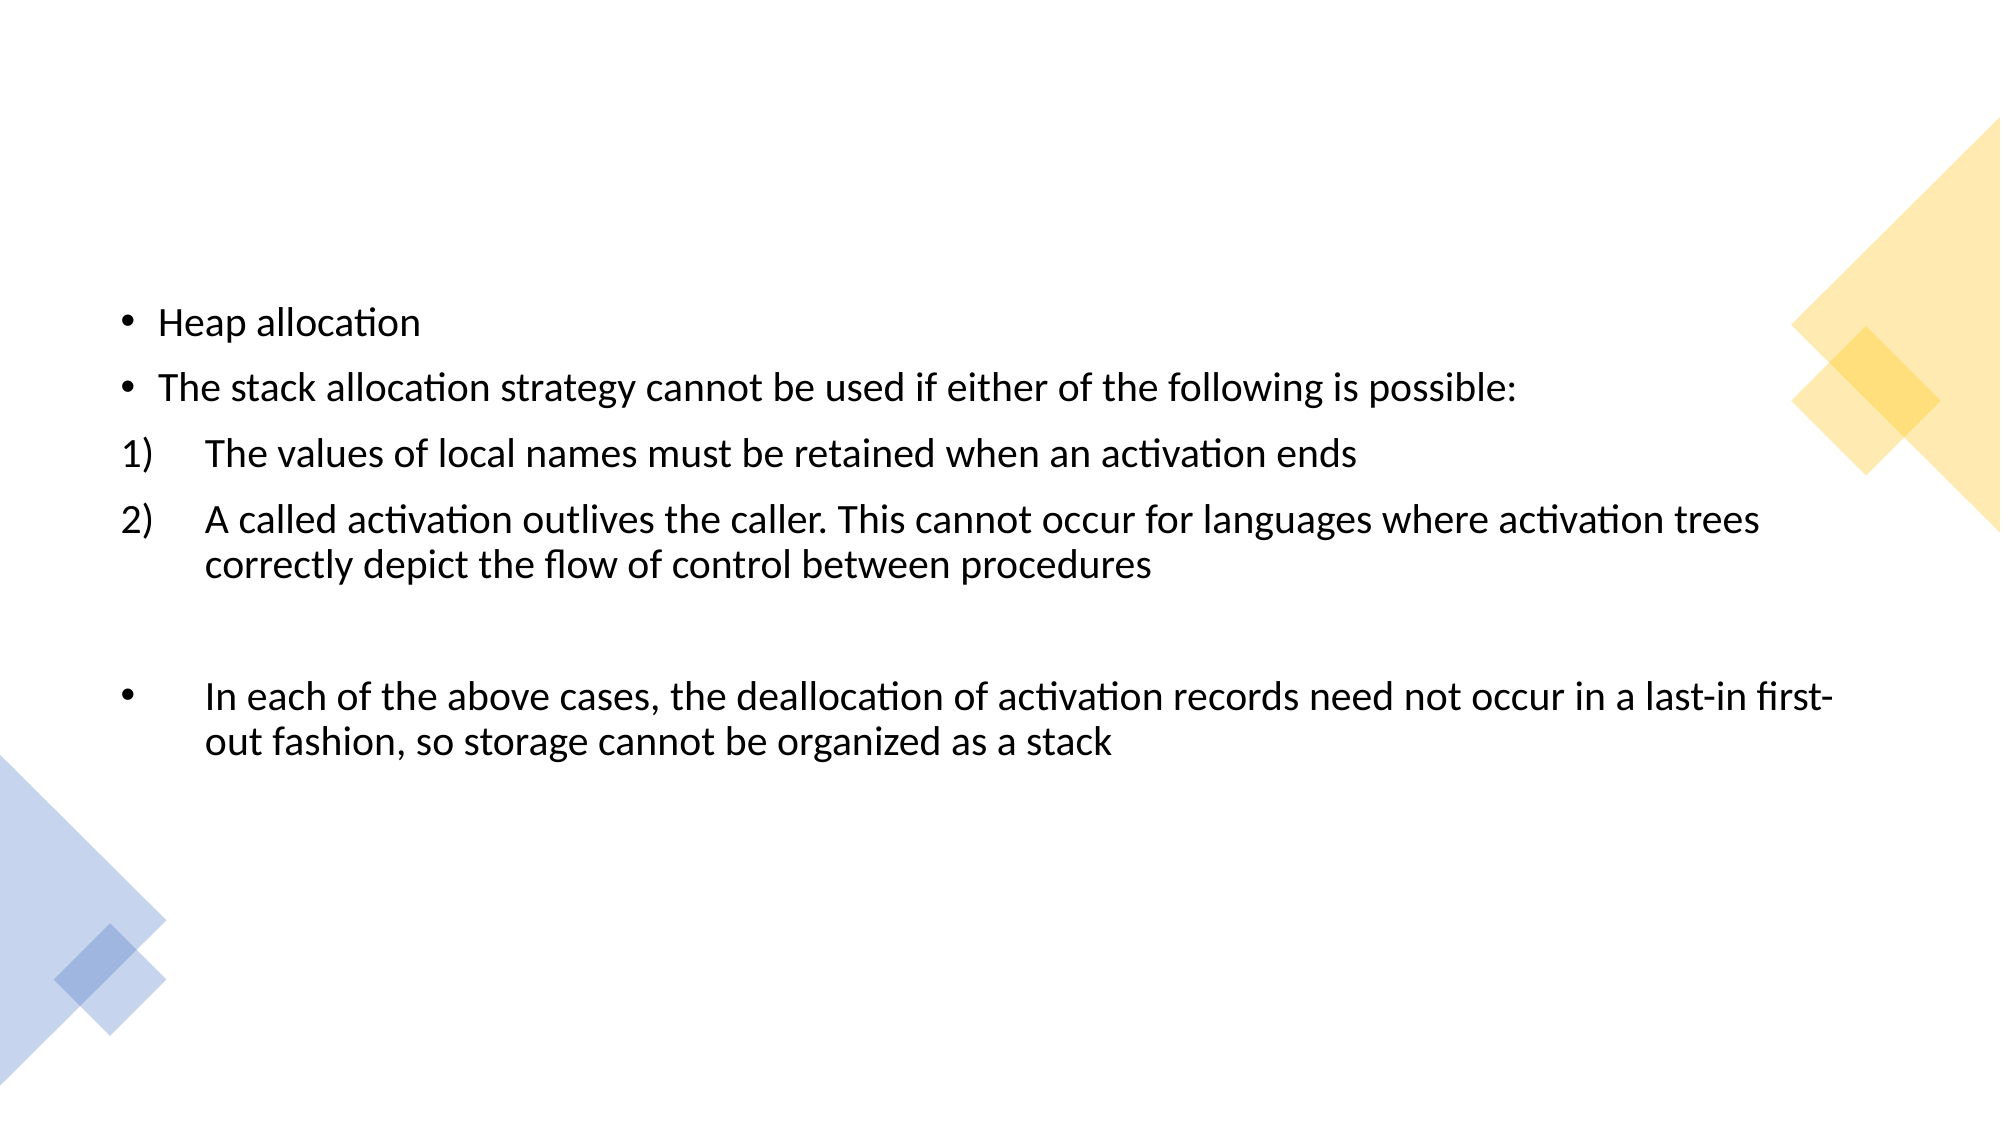

Heap allocation
The stack allocation strategy cannot be used if either of the following is possible:
The values of local names must be retained when an activation ends
A called activation outlives the caller. This cannot occur for languages where activation trees correctly depict the flow of control between procedures

In each of the above cases, the deallocation of activation records need not occur in a last-in first-out fashion, so storage cannot be organized as a stack